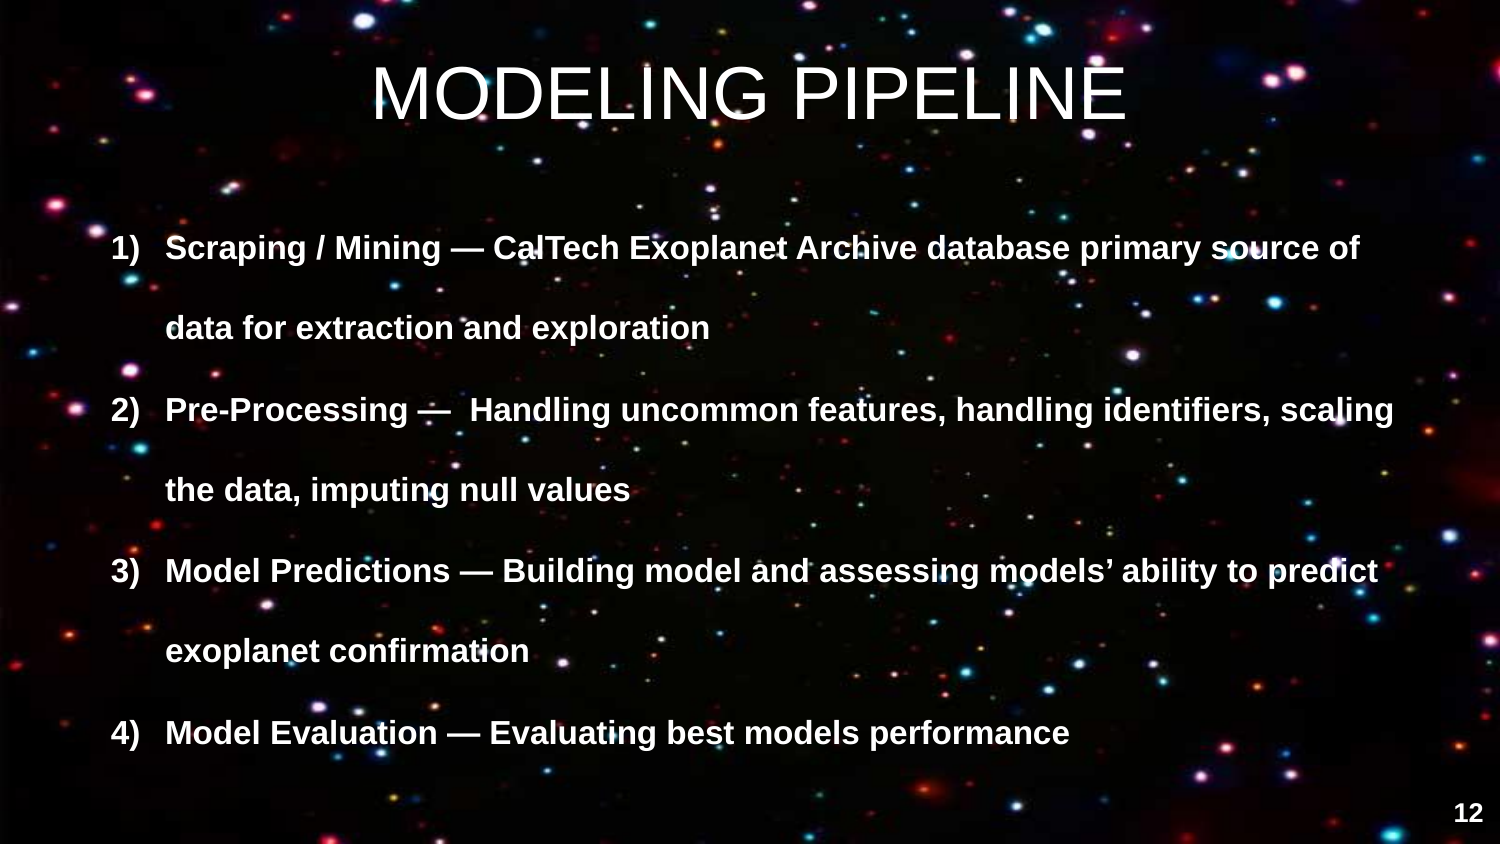

# MODELING PIPELINE
Scraping / Mining — CalTech Exoplanet Archive database primary source of data for extraction and exploration
Pre-Processing —  Handling uncommon features, handling identifiers, scaling the data, imputing null values
Model Predictions — Building model and assessing models’ ability to predict exoplanet confirmation
Model Evaluation — Evaluating best models performance
12